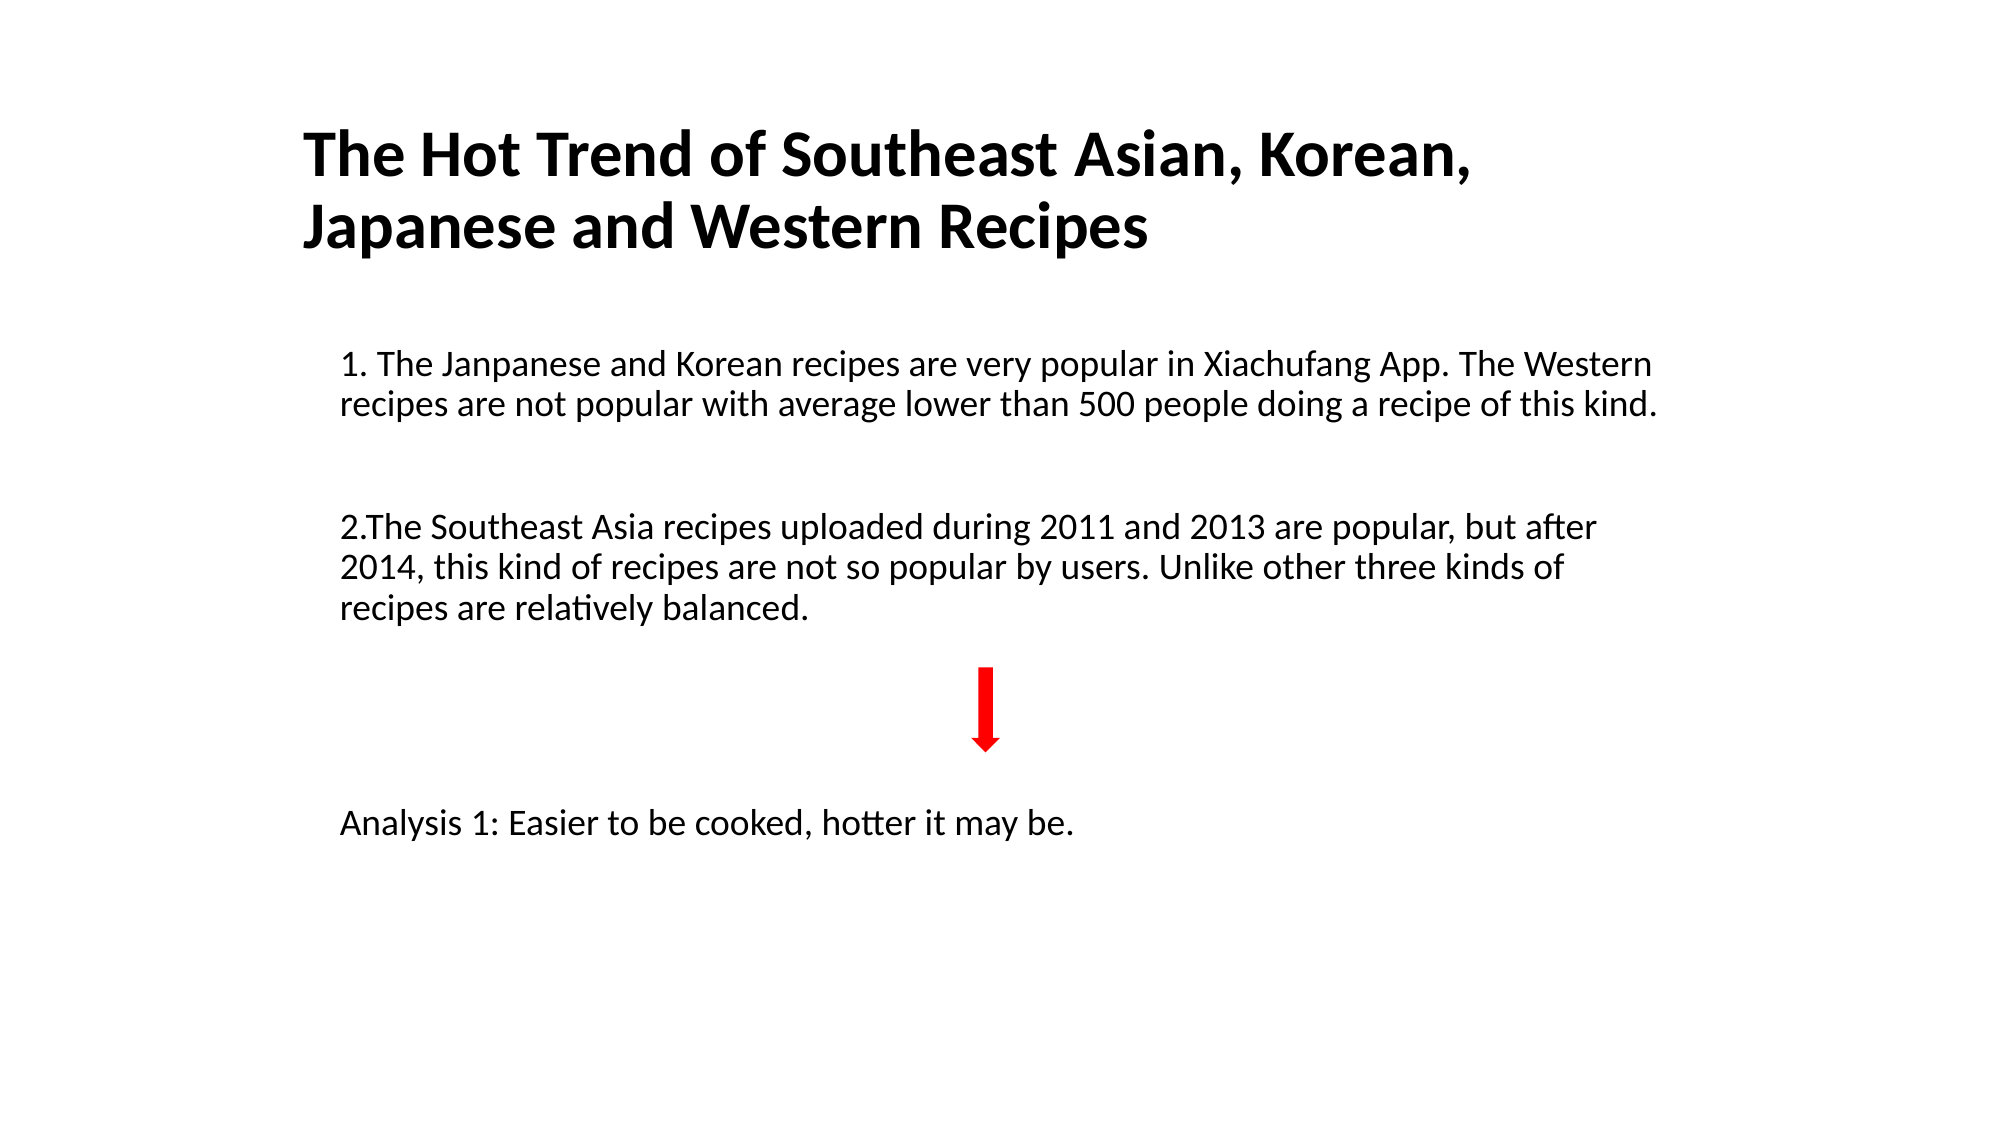

# The Hot Trend of Southeast Asian, Korean, Japanese and Western Recipes
1. The Janpanese and Korean recipes are very popular in Xiachufang App. The Western recipes are not popular with average lower than 500 people doing a recipe of this kind.

2.The Southeast Asia recipes uploaded during 2011 and 2013 are popular, but after 2014, this kind of recipes are not so popular by users. Unlike other three kinds of recipes are relatively balanced.

Analysis 1: Easier to be cooked, hotter it may be.